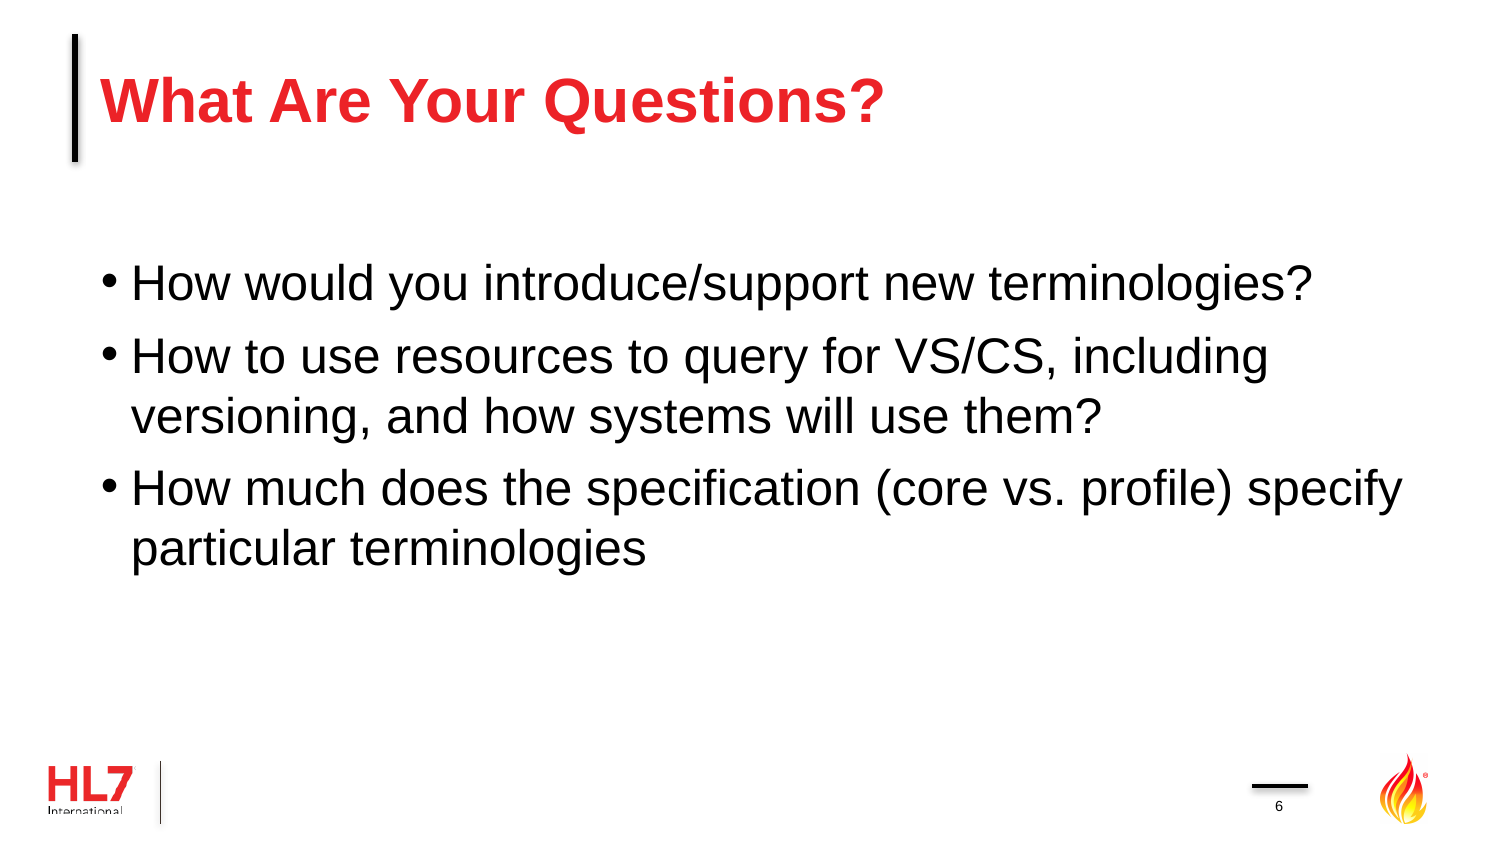

# What Are Your Questions?
How would you introduce/support new terminologies?
How to use resources to query for VS/CS, including versioning, and how systems will use them?
How much does the specification (core vs. profile) specify particular terminologies
6